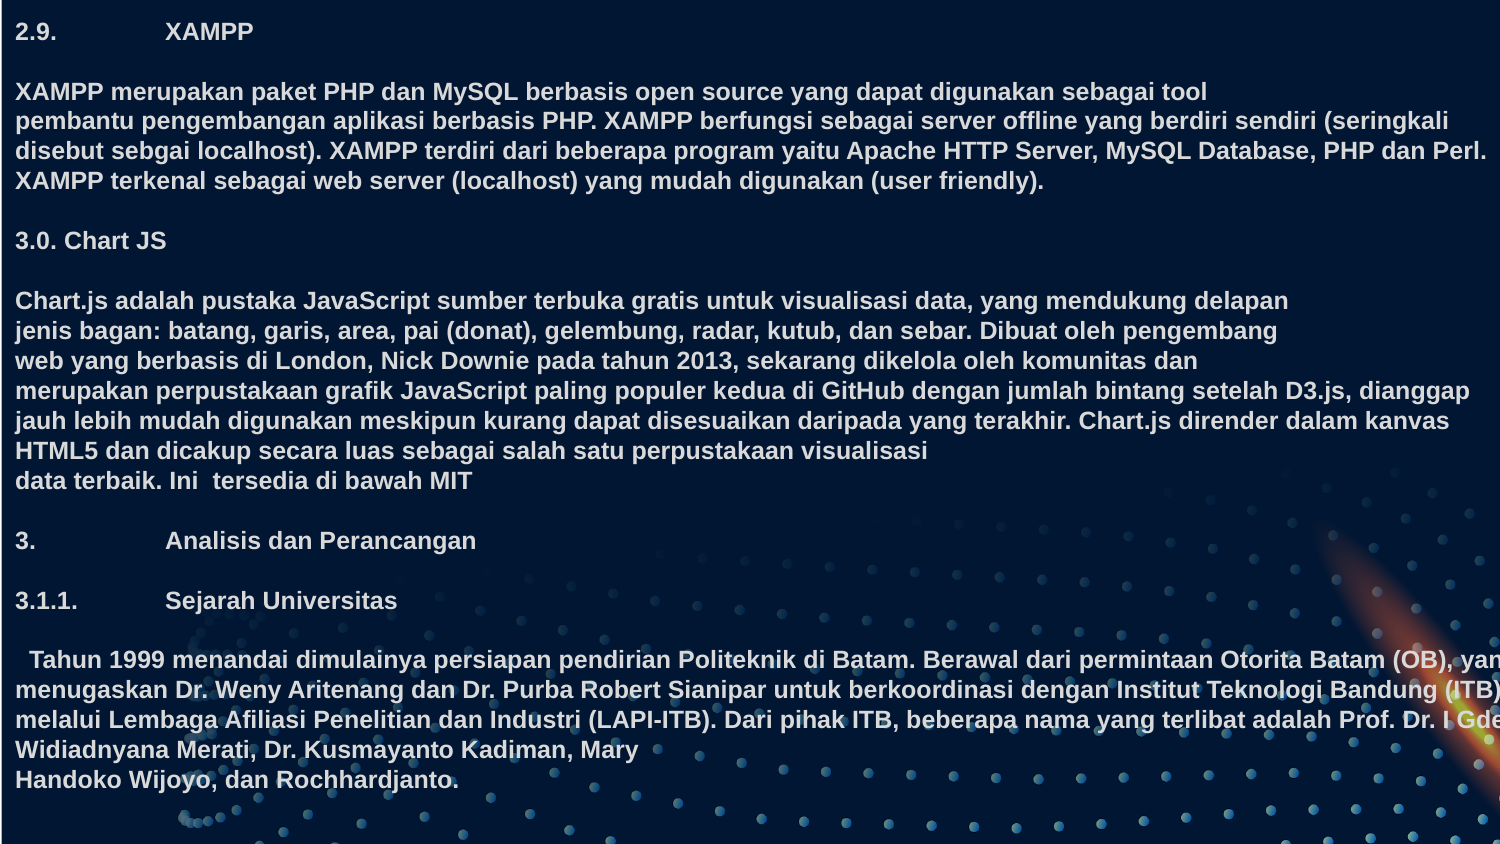

# 2.9.	XAMPP XAMPP merupakan paket PHP dan MySQL berbasis open source yang dapat digunakan sebagai tool pembantu pengembangan aplikasi berbasis PHP. XAMPP berfungsi sebagai server offline yang berdiri sendiri (seringkali disebut sebgai localhost). XAMPP terdiri dari beberapa program yaitu Apache HTTP Server, MySQL Database, PHP dan Perl. XAMPP terkenal sebagai web server (localhost) yang mudah digunakan (user friendly). 3.0. Chart JS Chart.js adalah pustaka JavaScript sumber terbuka gratis untuk visualisasi data, yang mendukung delapan jenis bagan: batang, garis, area, pai (donat), gelembung, radar, kutub, dan sebar. Dibuat oleh pengembang web yang berbasis di London, Nick Downie pada tahun 2013, sekarang dikelola oleh komunitas dan merupakan perpustakaan grafik JavaScript paling populer kedua di GitHub dengan jumlah bintang setelah D3.js, dianggap jauh lebih mudah digunakan meskipun kurang dapat disesuaikan daripada yang terakhir. Chart.js dirender dalam kanvas HTML5 dan dicakup secara luas sebagai salah satu perpustakaan visualisasi data terbaik. Ini  tersedia di bawah MIT 3.	Analisis dan Perancangan 3.1.1.	Sejarah Universitas Tahun 1999 menandai dimulainya persiapan pendirian Politeknik di Batam. Berawal dari permintaan Otorita Batam (OB), yang menugaskan Dr. Weny Aritenang dan Dr. Purba Robert Sianipar untuk berkoordinasi dengan Institut Teknologi Bandung (ITB) melalui Lembaga Afiliasi Penelitian dan Industri (LAPI-ITB). Dari pihak ITB, beberapa nama yang terlibat adalah Prof. Dr. I Gde Widiadnyana Merati, Dr. Kusmayanto Kadiman, Mary Handoko Wijoyo, dan Rochhardjanto.